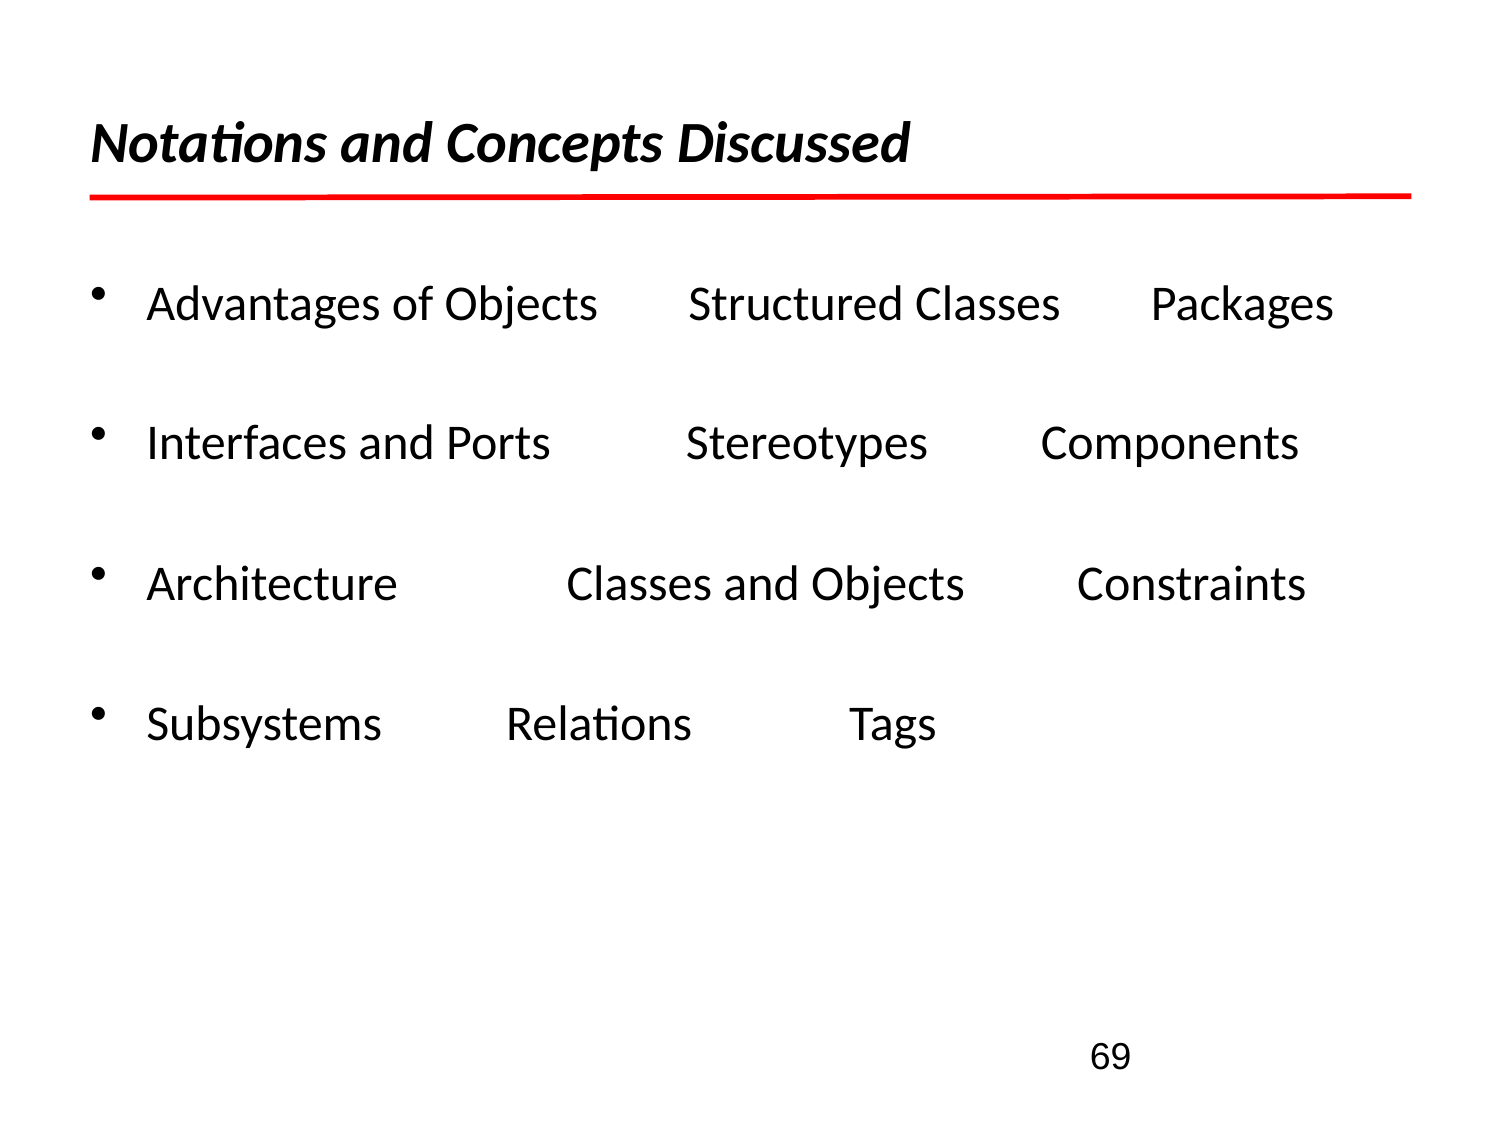

# Notations and Concepts Discussed
Advantages of Objects        Structured Classes        Packages

Interfaces and Ports            Stereotypes          Components

Architecture               Classes and Objects          Constraints

Subsystems           Relations              Tags
69